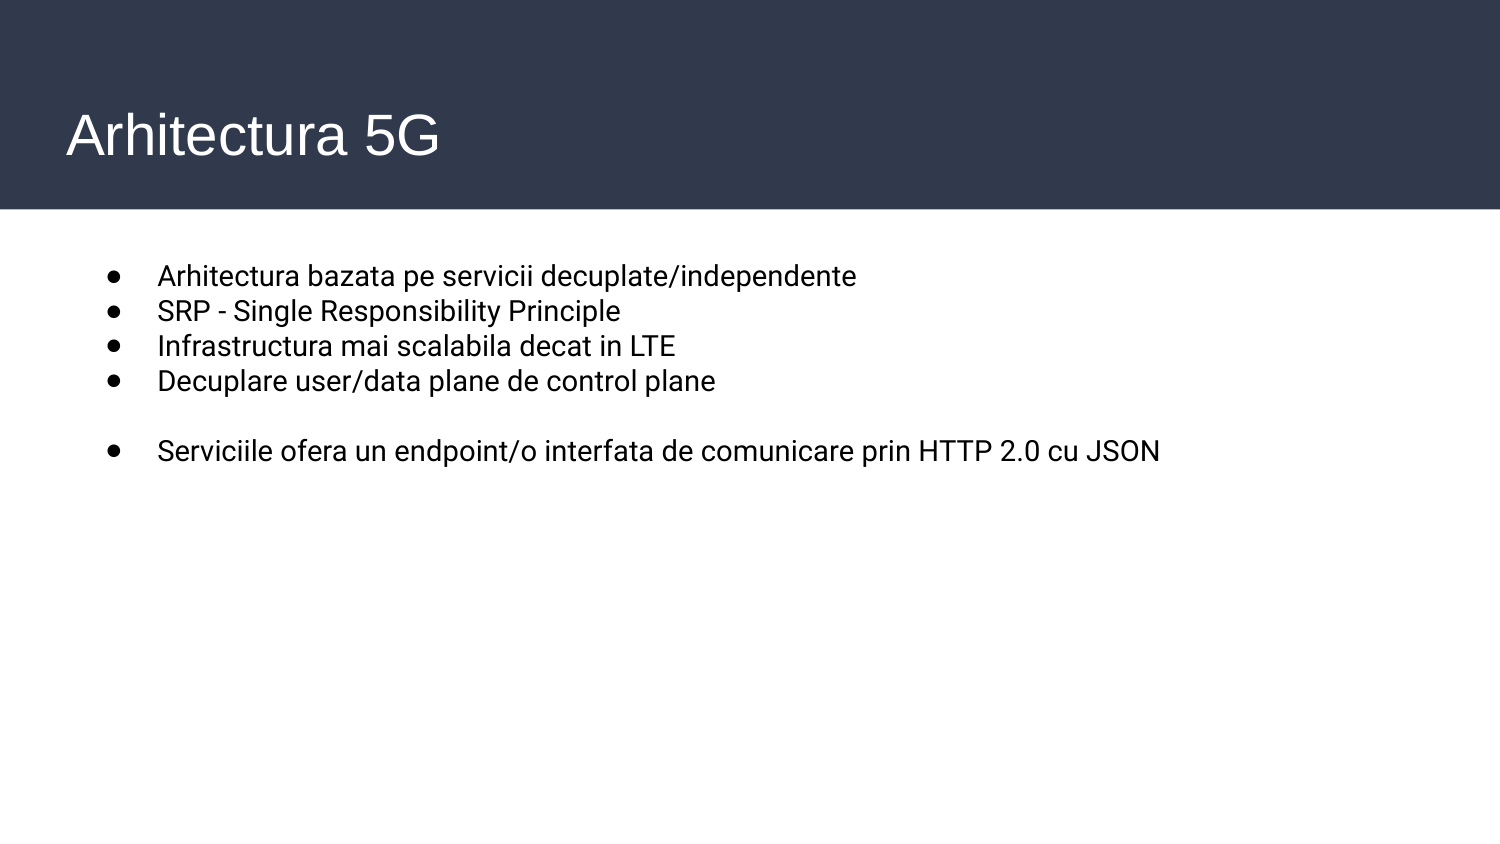

# Arhitectura 5G
Arhitectura bazata pe servicii decuplate/independente
SRP - Single Responsibility Principle
Infrastructura mai scalabila decat in LTE
Decuplare user/data plane de control plane

Serviciile ofera un endpoint/o interfata de comunicare prin HTTP 2.0 cu JSON